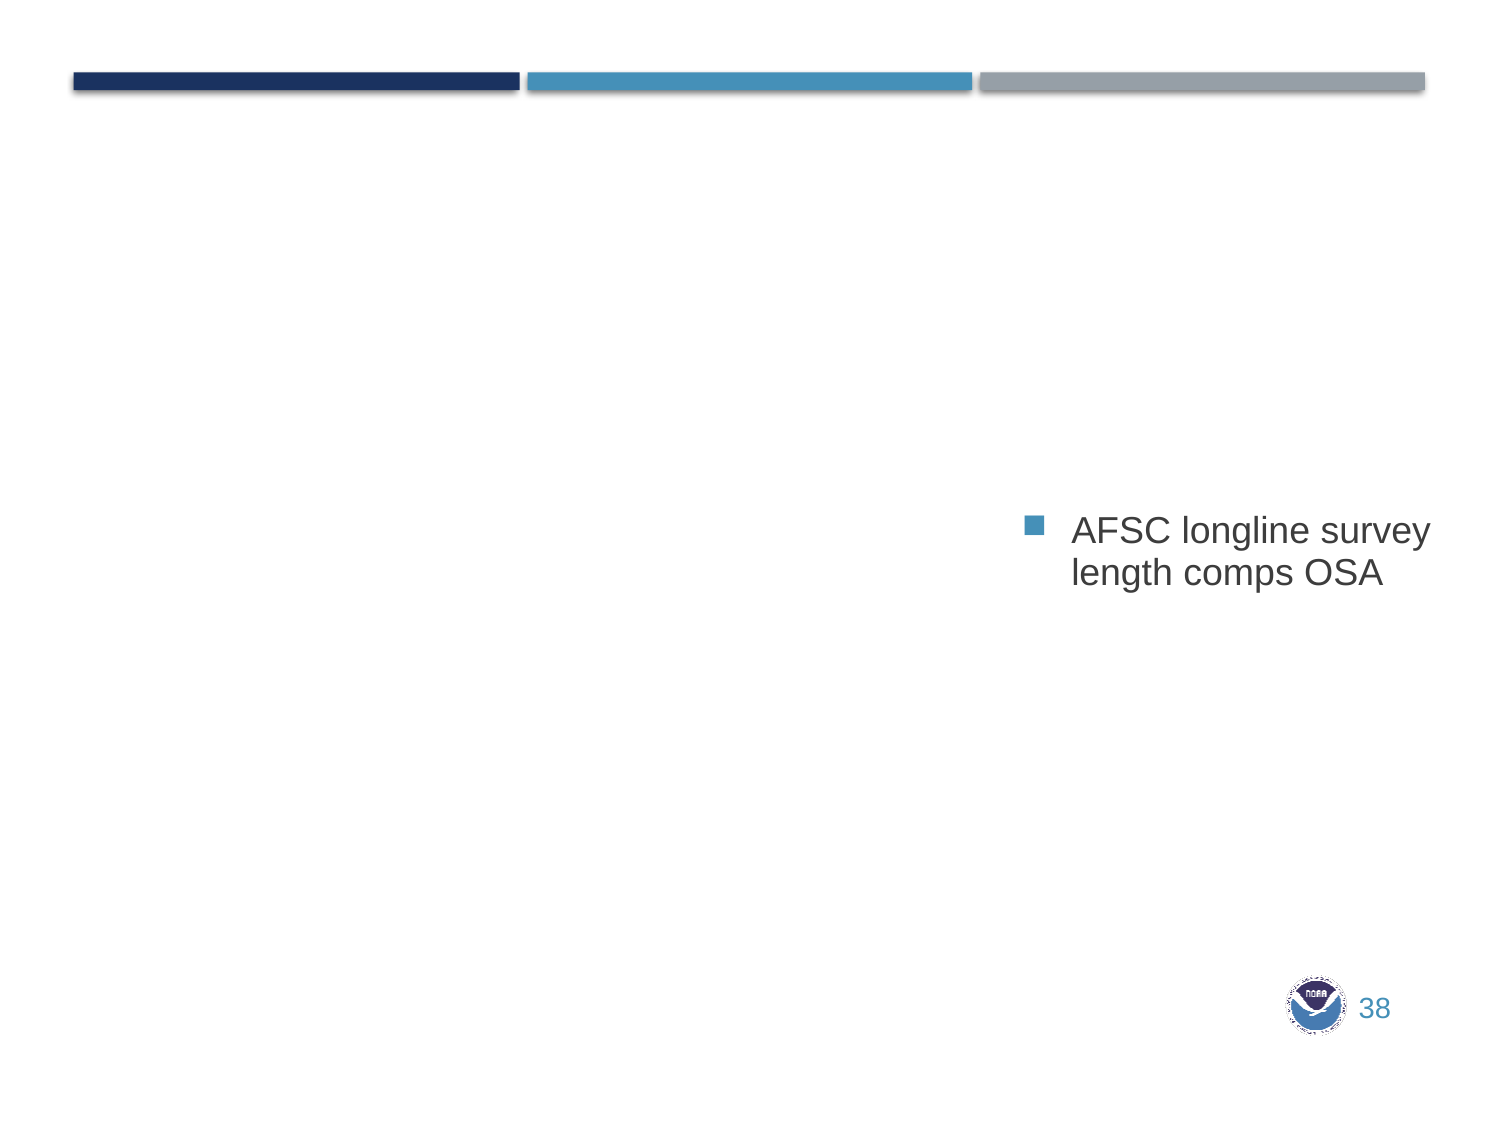

AFSC longline survey length comps OSA
38